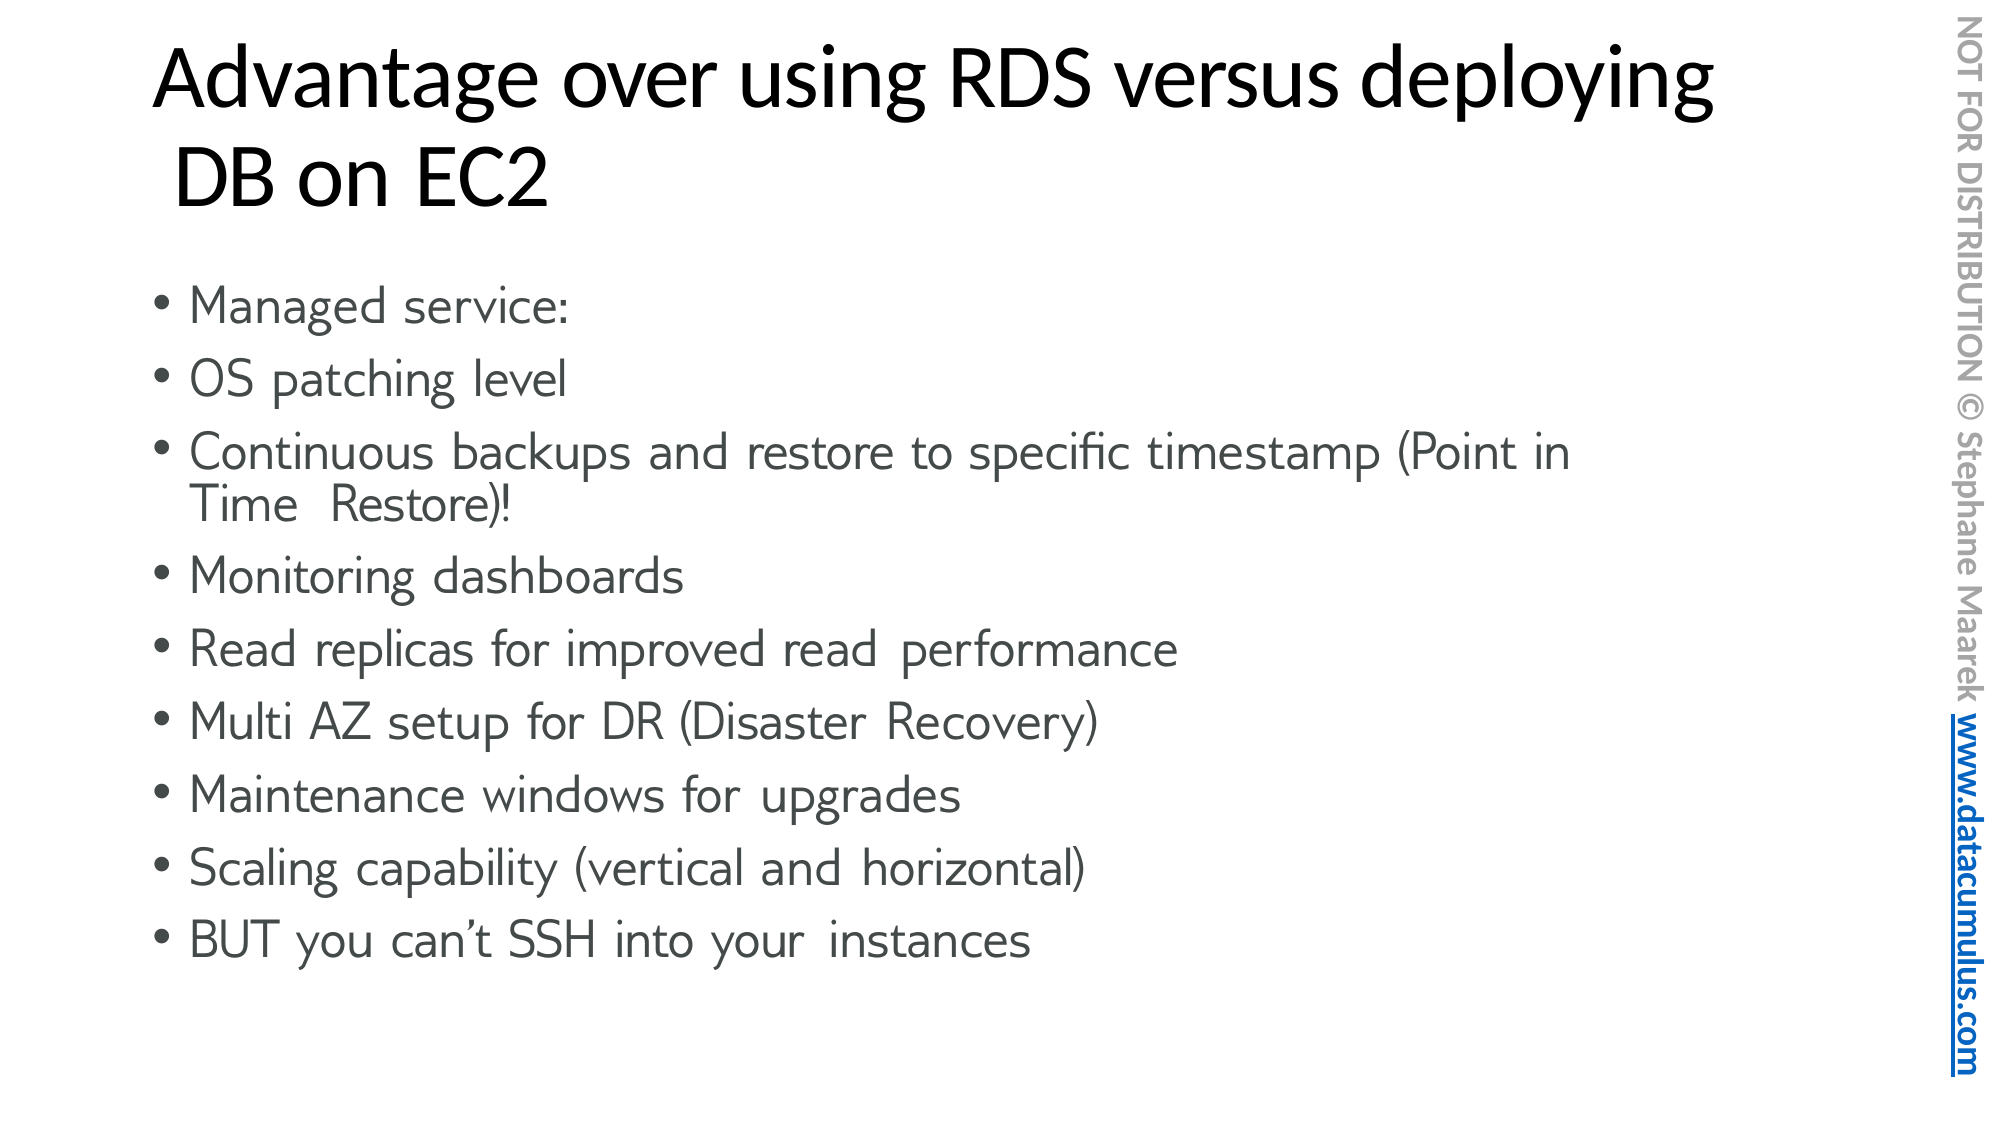

# Advantage over using RDS versus deploying  DB on EC2
NOT FOR DISTRIBUTION © Stephane Maarek www.datacumulus.com
Managed service:
OS patching level
Continuous backups and restore to specific timestamp (Point in Time  Restore)!
Monitoring dashboards
Read replicas for improved read performance
Multi AZ setup for DR (Disaster Recovery)
Maintenance windows for upgrades
Scaling capability (vertical and horizontal)
BUT you can’t SSH into your instances
© Stephane Maarek